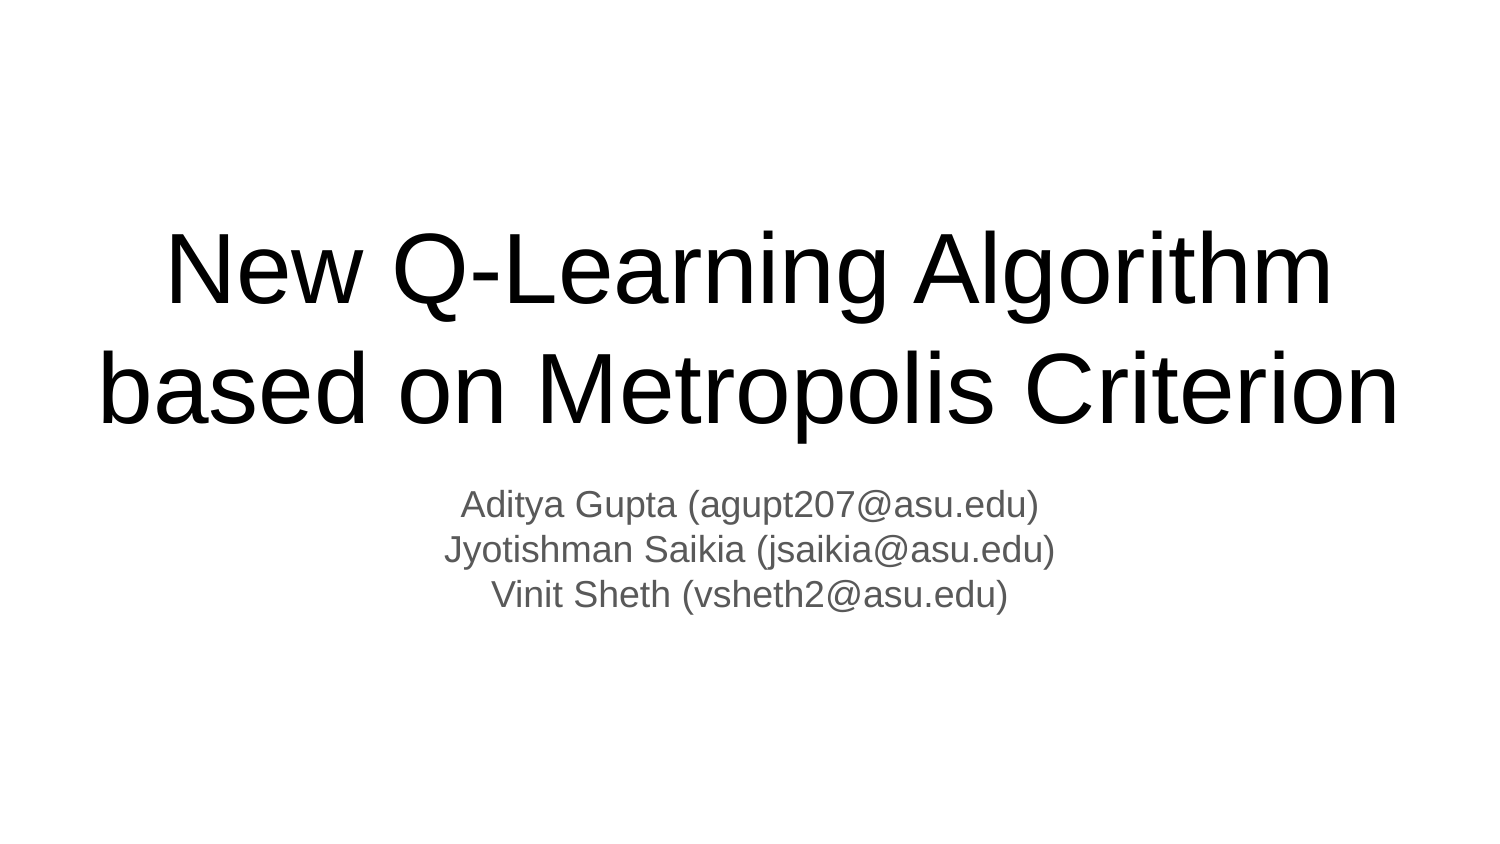

# New Q-Learning Algorithm based on Metropolis Criterion
Aditya Gupta (agupt207@asu.edu)
Jyotishman Saikia (jsaikia@asu.edu)
Vinit Sheth (vsheth2@asu.edu)